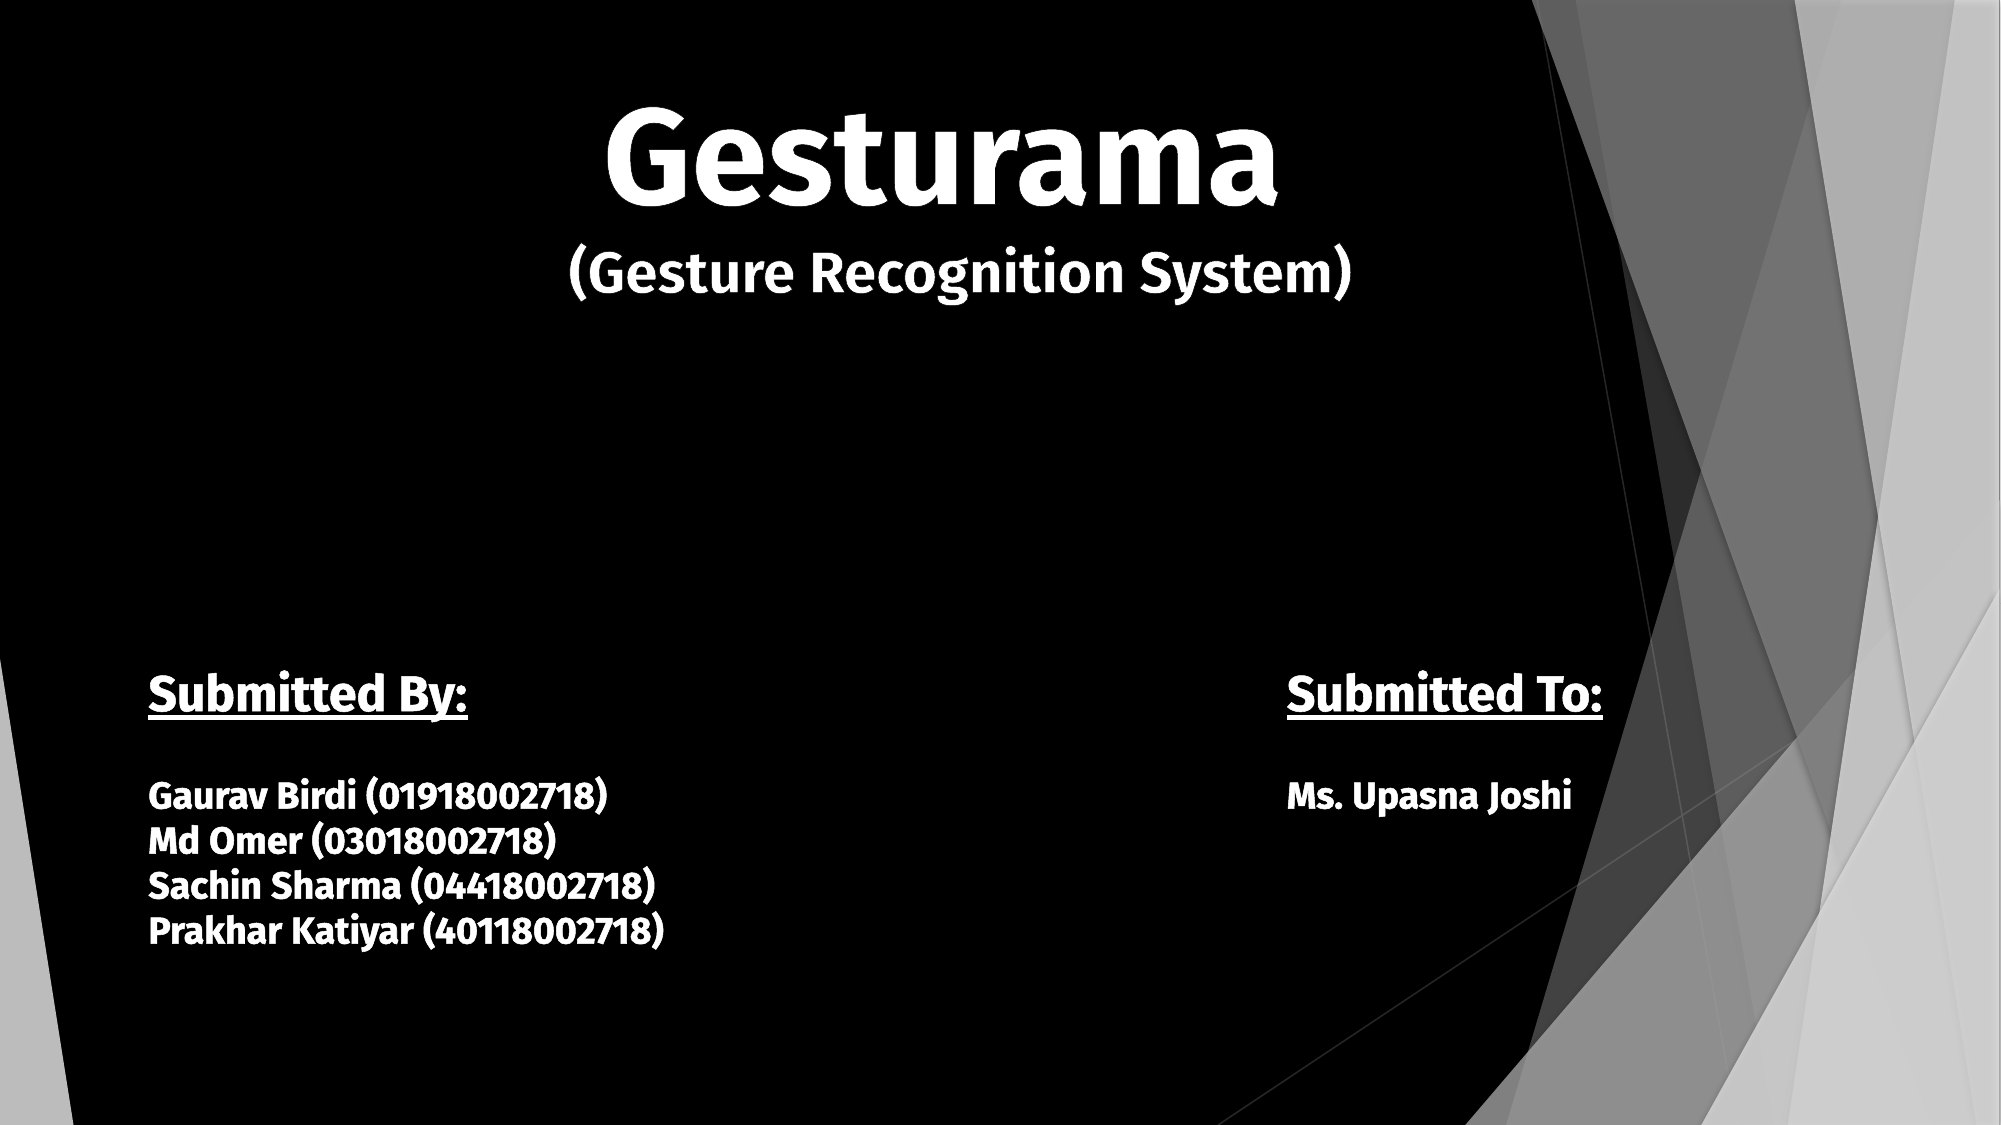

Gesturama
(Gesture Recognition System)
Submitted By:

Gaurav Birdi (01918002718)
Md Omer (03018002718)
Sachin Sharma (04418002718)
Prakhar Katiyar (40118002718)

Submitted To:

Ms. Upasna Joshi